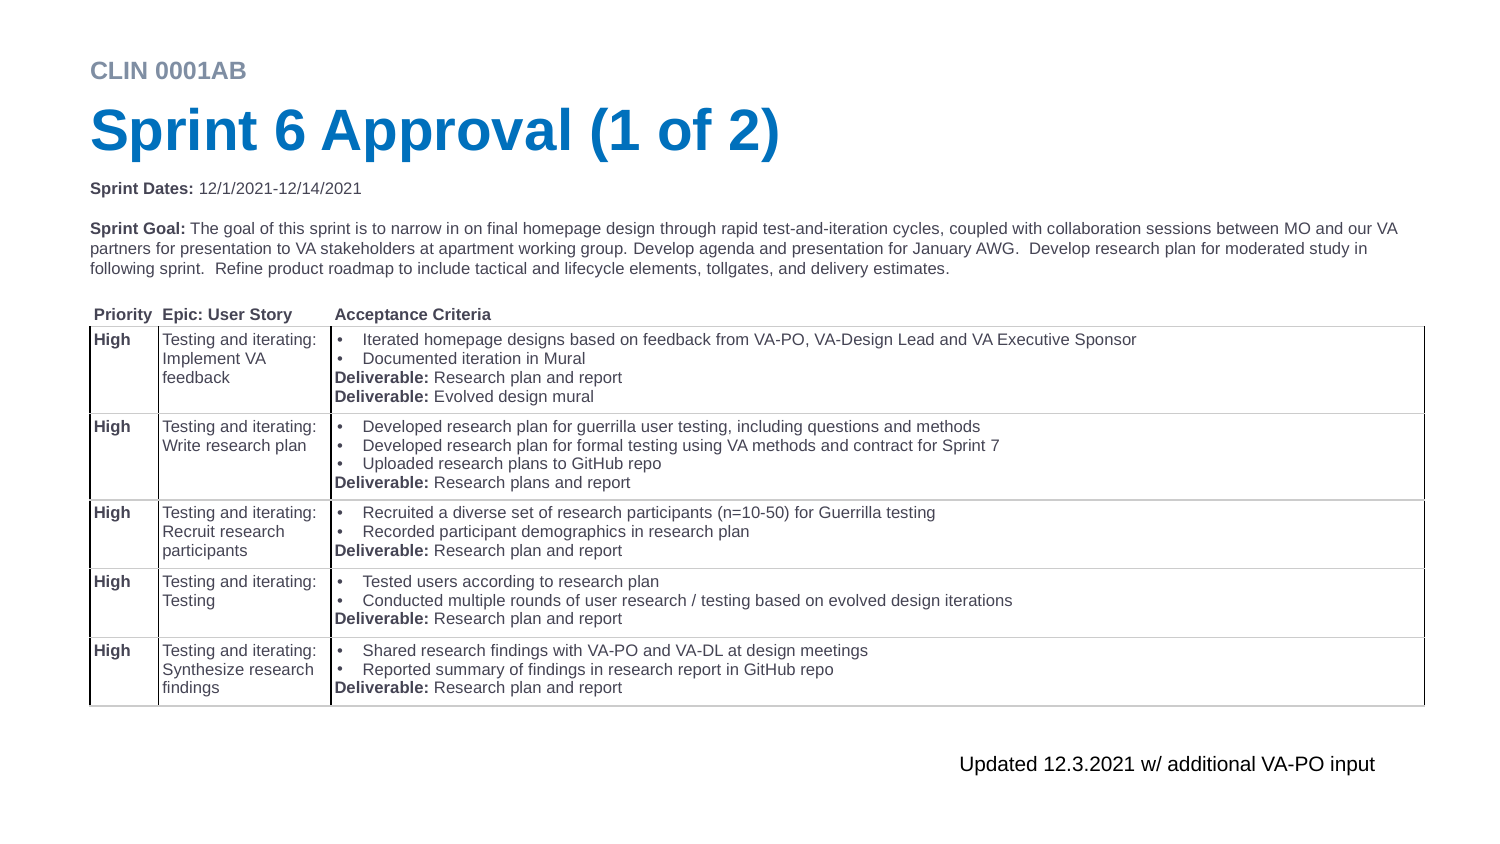

CLIN 0001AB

# Sprint 6 Approval (1 of 2)
Sprint Dates: 12/1/2021-12/14/2021

Sprint Goal: The goal of this sprint is to narrow in on final homepage design through rapid test-and-iteration cycles, coupled with collaboration sessions between MO and our VA partners for presentation to VA stakeholders at apartment working group. Develop agenda and presentation for January AWG.  Develop research plan for moderated study in following sprint.  Refine product roadmap to include tactical and lifecycle elements, tollgates, and delivery estimates.
| Priority | Epic: User Story | Acceptance Criteria |
| --- | --- | --- |
| High | Testing and iterating: Implement VA feedback | Iterated homepage designs based on feedback from VA-PO, VA-Design Lead and VA Executive Sponsor Documented iteration in Mural Deliverable: Research plan and report Deliverable: Evolved design mural |
| High | Testing and iterating: Write research plan | Developed research plan for guerrilla user testing, including questions and methods Developed research plan for formal testing using VA methods and contract for Sprint 7 Uploaded research plans to GitHub repo Deliverable: Research plans and report |
| High | Testing and iterating: Recruit research participants | Recruited a diverse set of research participants (n=10-50) for Guerrilla testing Recorded participant demographics in research plan Deliverable: Research plan and report |
| High | Testing and iterating: Testing | Tested users according to research plan Conducted multiple rounds of user research / testing based on evolved design iterations Deliverable: Research plan and report |
| High | Testing and iterating: Synthesize research findings | Shared research findings with VA-PO and VA-DL at design meetings Reported summary of findings in research report in GitHub repo Deliverable: Research plan and report |
Updated 12.3.2021 w/ additional VA-PO input